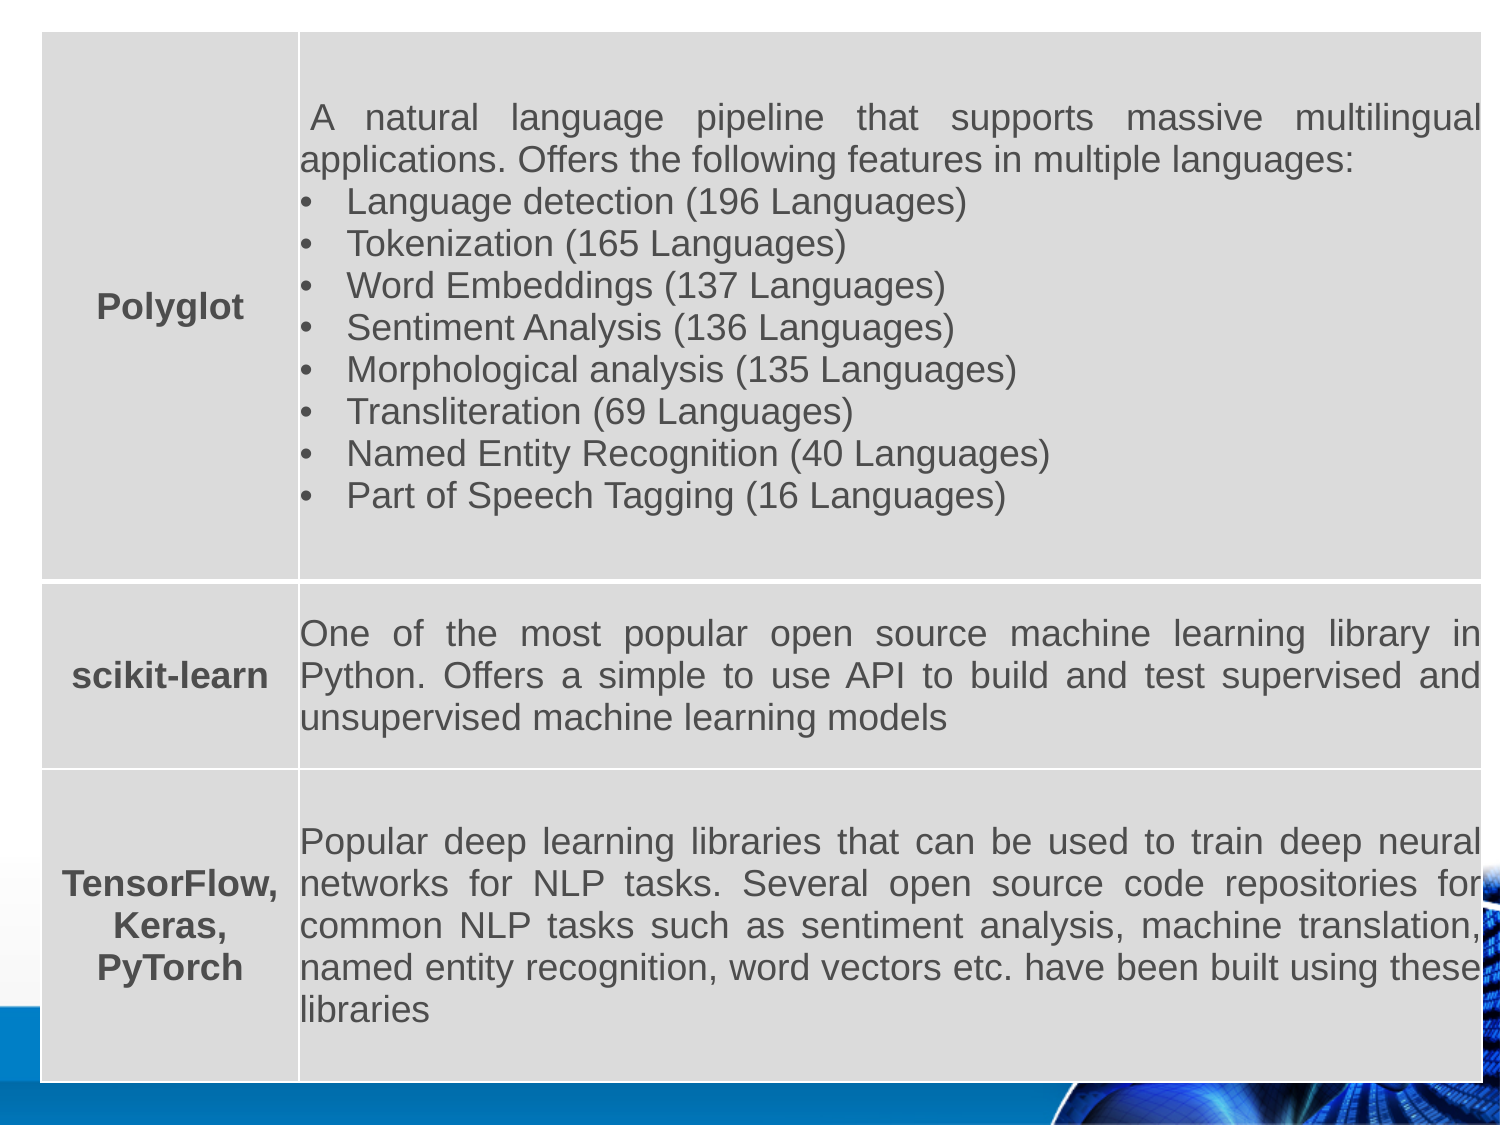

| Polyglot | A natural language pipeline that supports massive multilingual applications. Offers the following features in multiple languages: Language detection (196 Languages) Tokenization (165 Languages) Word Embeddings (137 Languages) Sentiment Analysis (136 Languages) Morphological analysis (135 Languages) Transliteration (69 Languages) Named Entity Recognition (40 Languages) Part of Speech Tagging (16 Languages) |
| --- | --- |
| scikit-learn | One of the most popular open source machine learning library in Python. Offers a simple to use API to build and test supervised and unsupervised machine learning models |
| TensorFlow, Keras, PyTorch | Popular deep learning libraries that can be used to train deep neural networks for NLP tasks. Several open source code repositories for common NLP tasks such as sentiment analysis, machine translation, named entity recognition, word vectors etc. have been built using these libraries |
#